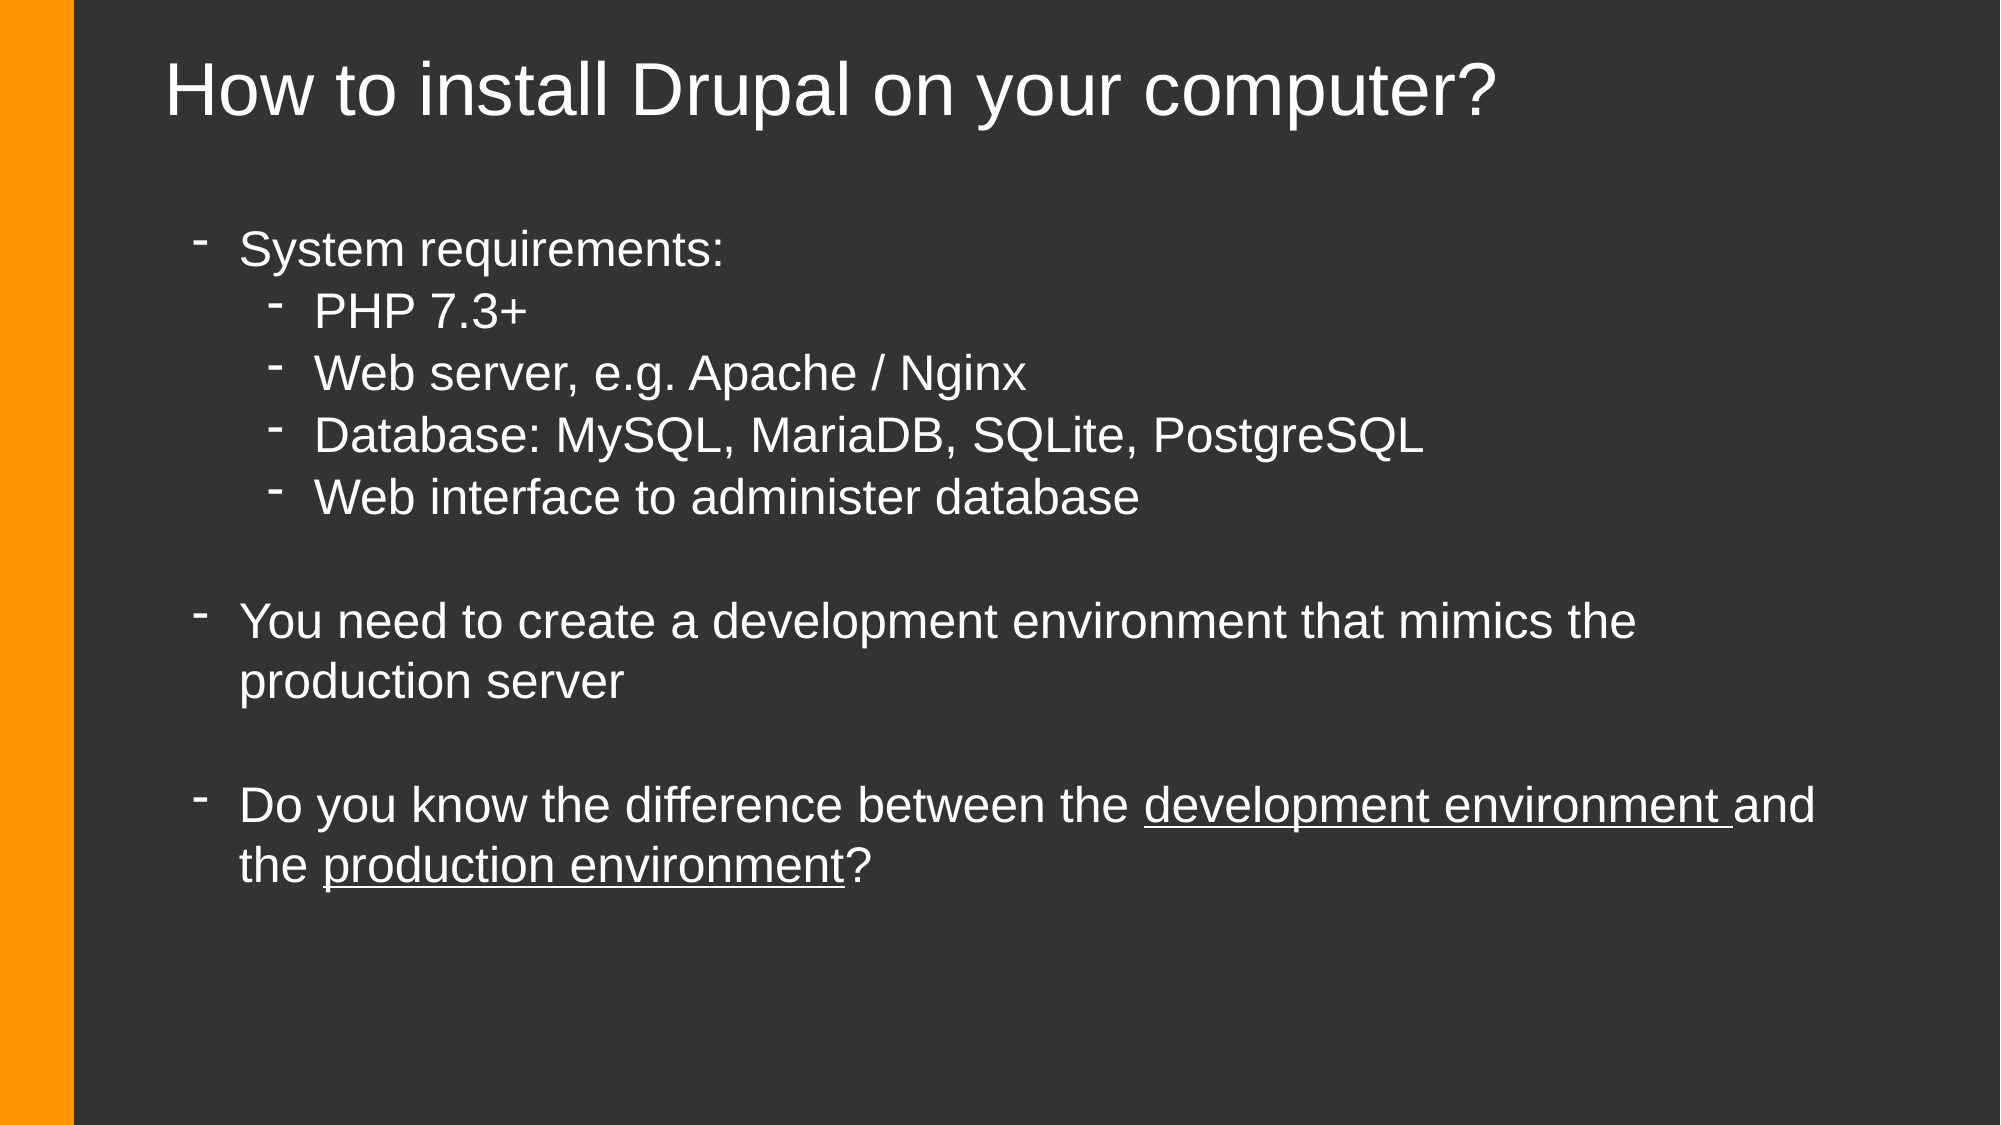

# How to install Drupal on your computer?
System requirements:
PHP 7.3+
Web server, e.g. Apache / Nginx
Database: MySQL, MariaDB, SQLite, PostgreSQL
Web interface to administer database

You need to create a development environment that mimics the production server

Do you know the difference between the development environment and the production environment?